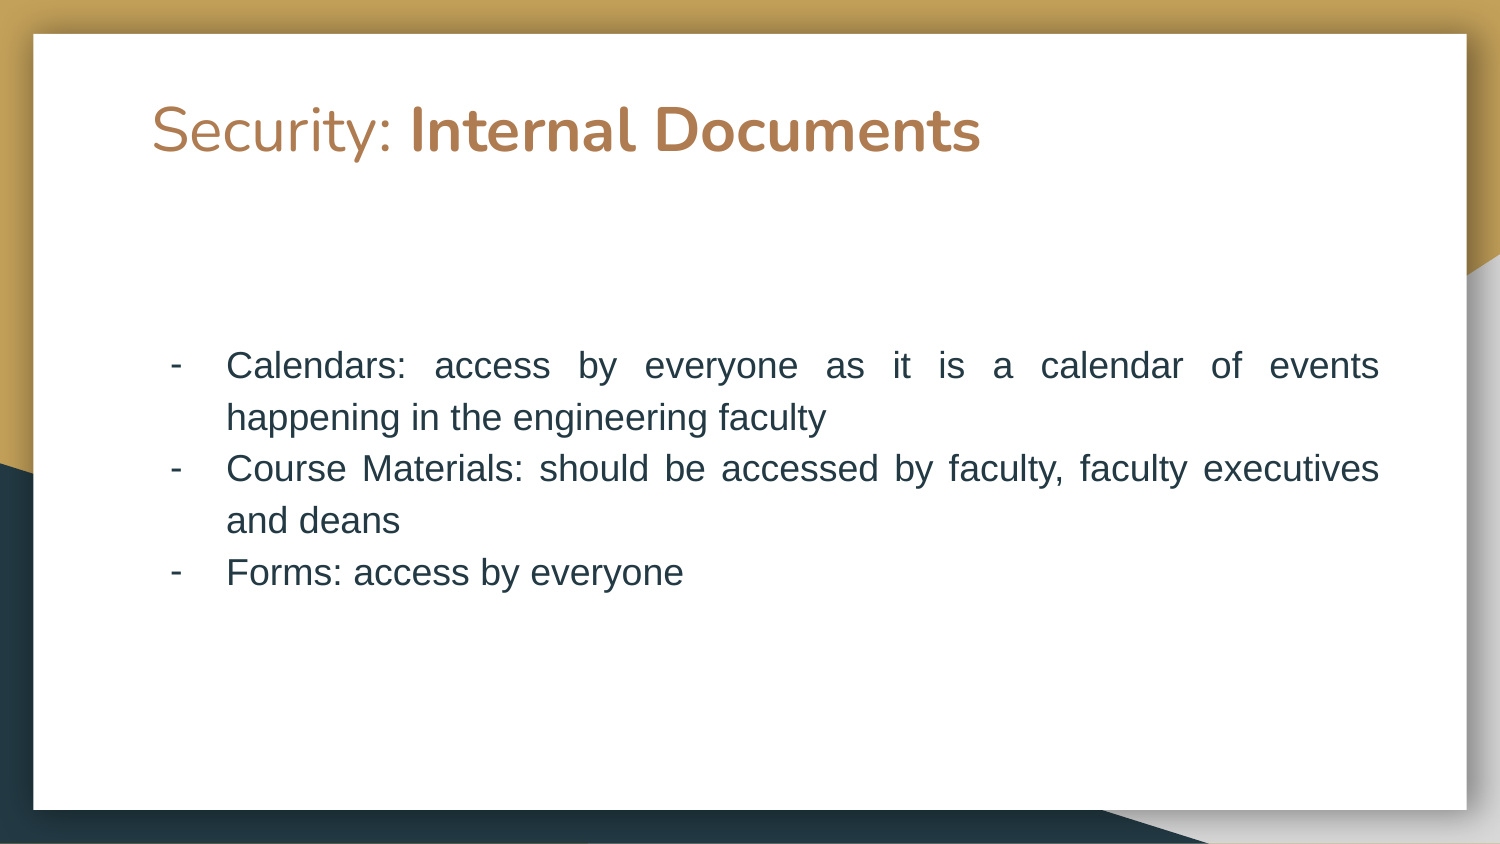

# Security: Internal Documents

Calendars: access by everyone as it is a calendar of events happening in the engineering faculty
Course Materials: should be accessed by faculty, faculty executives and deans
Forms: access by everyone